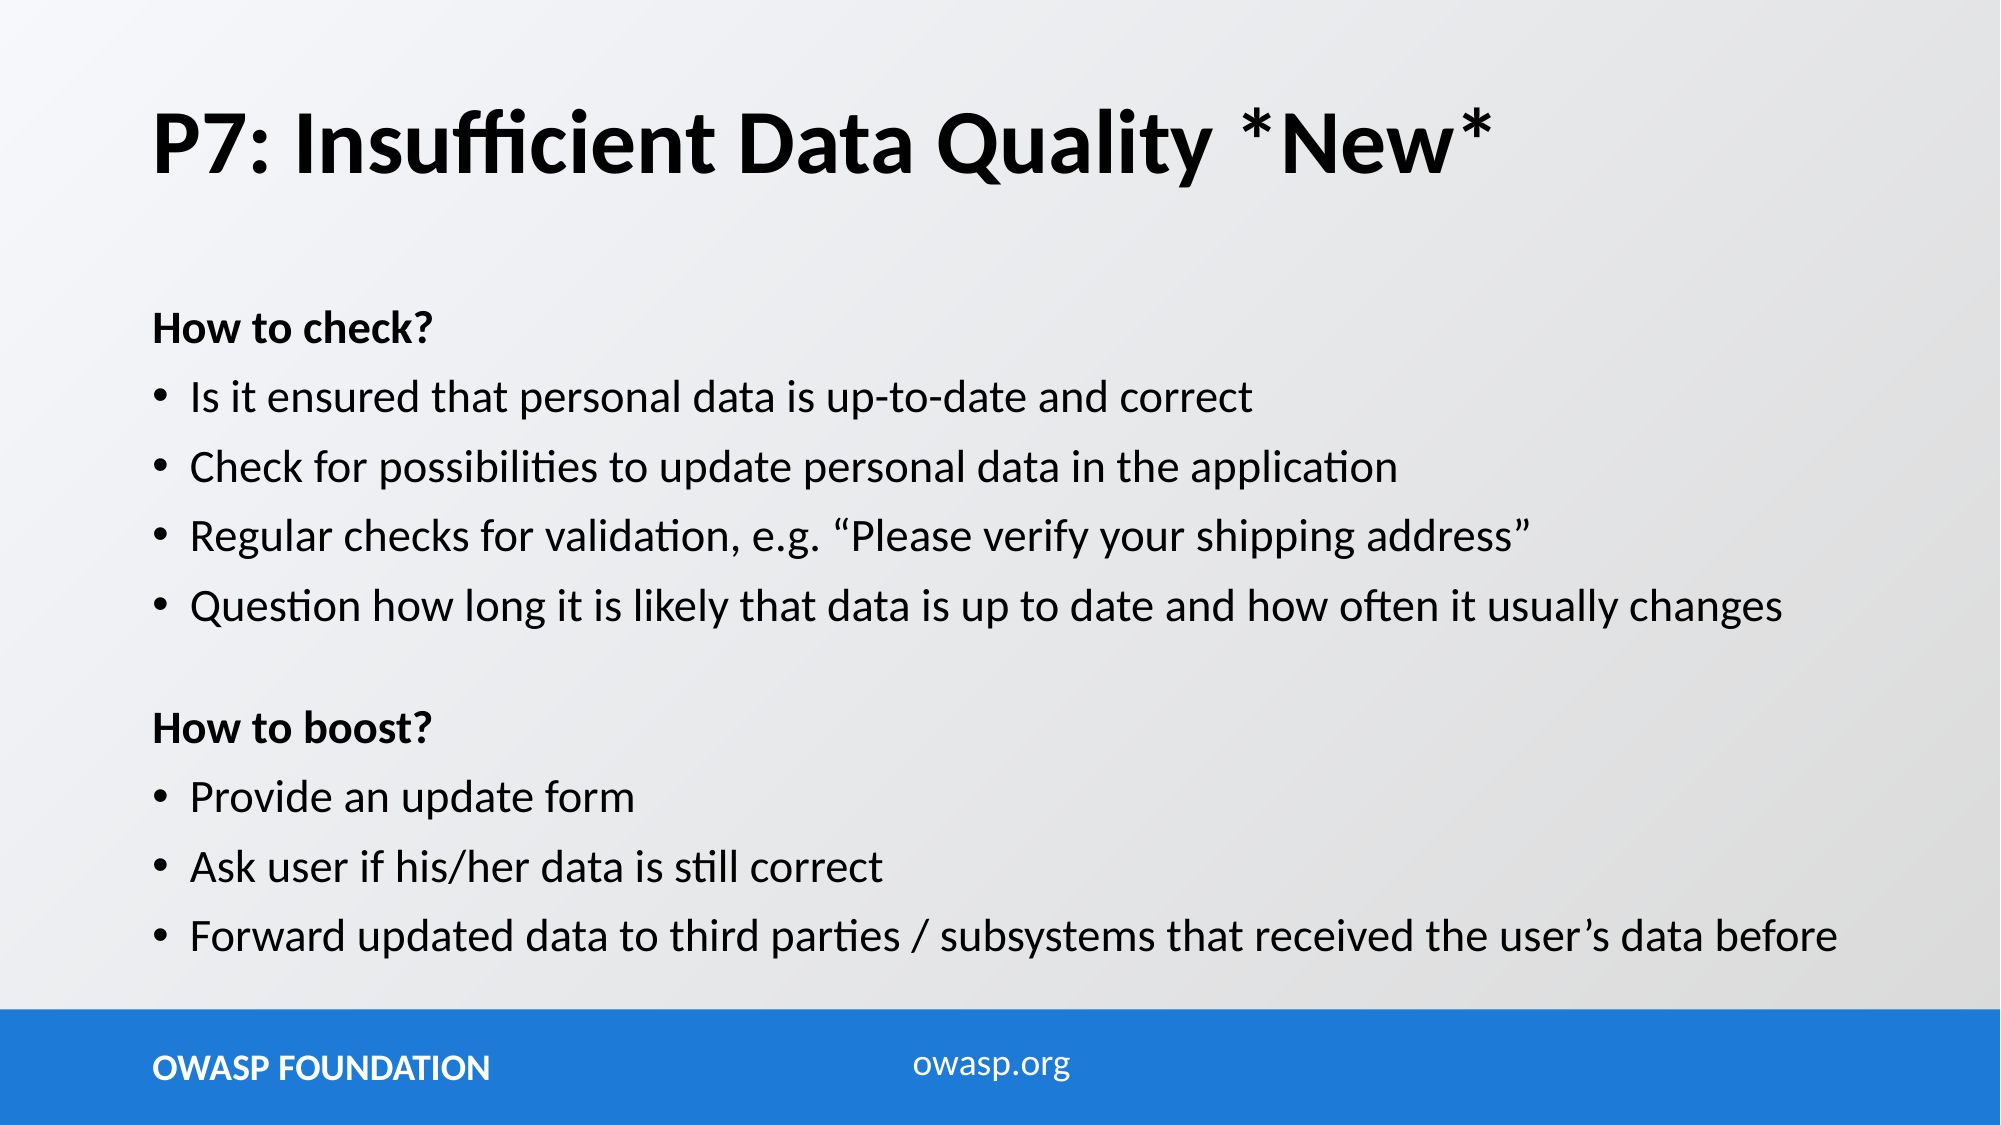

# P7: Insufficient Data Quality *New*
How to check?
Is it ensured that personal data is up-to-date and correct
Check for possibilities to update personal data in the application
Regular checks for validation, e.g. “Please verify your shipping address”
Question how long it is likely that data is up to date and how often it usually changes

How to boost?
Provide an update form
Ask user if his/her data is still correct
Forward updated data to third parties / subsystems that received the user’s data before